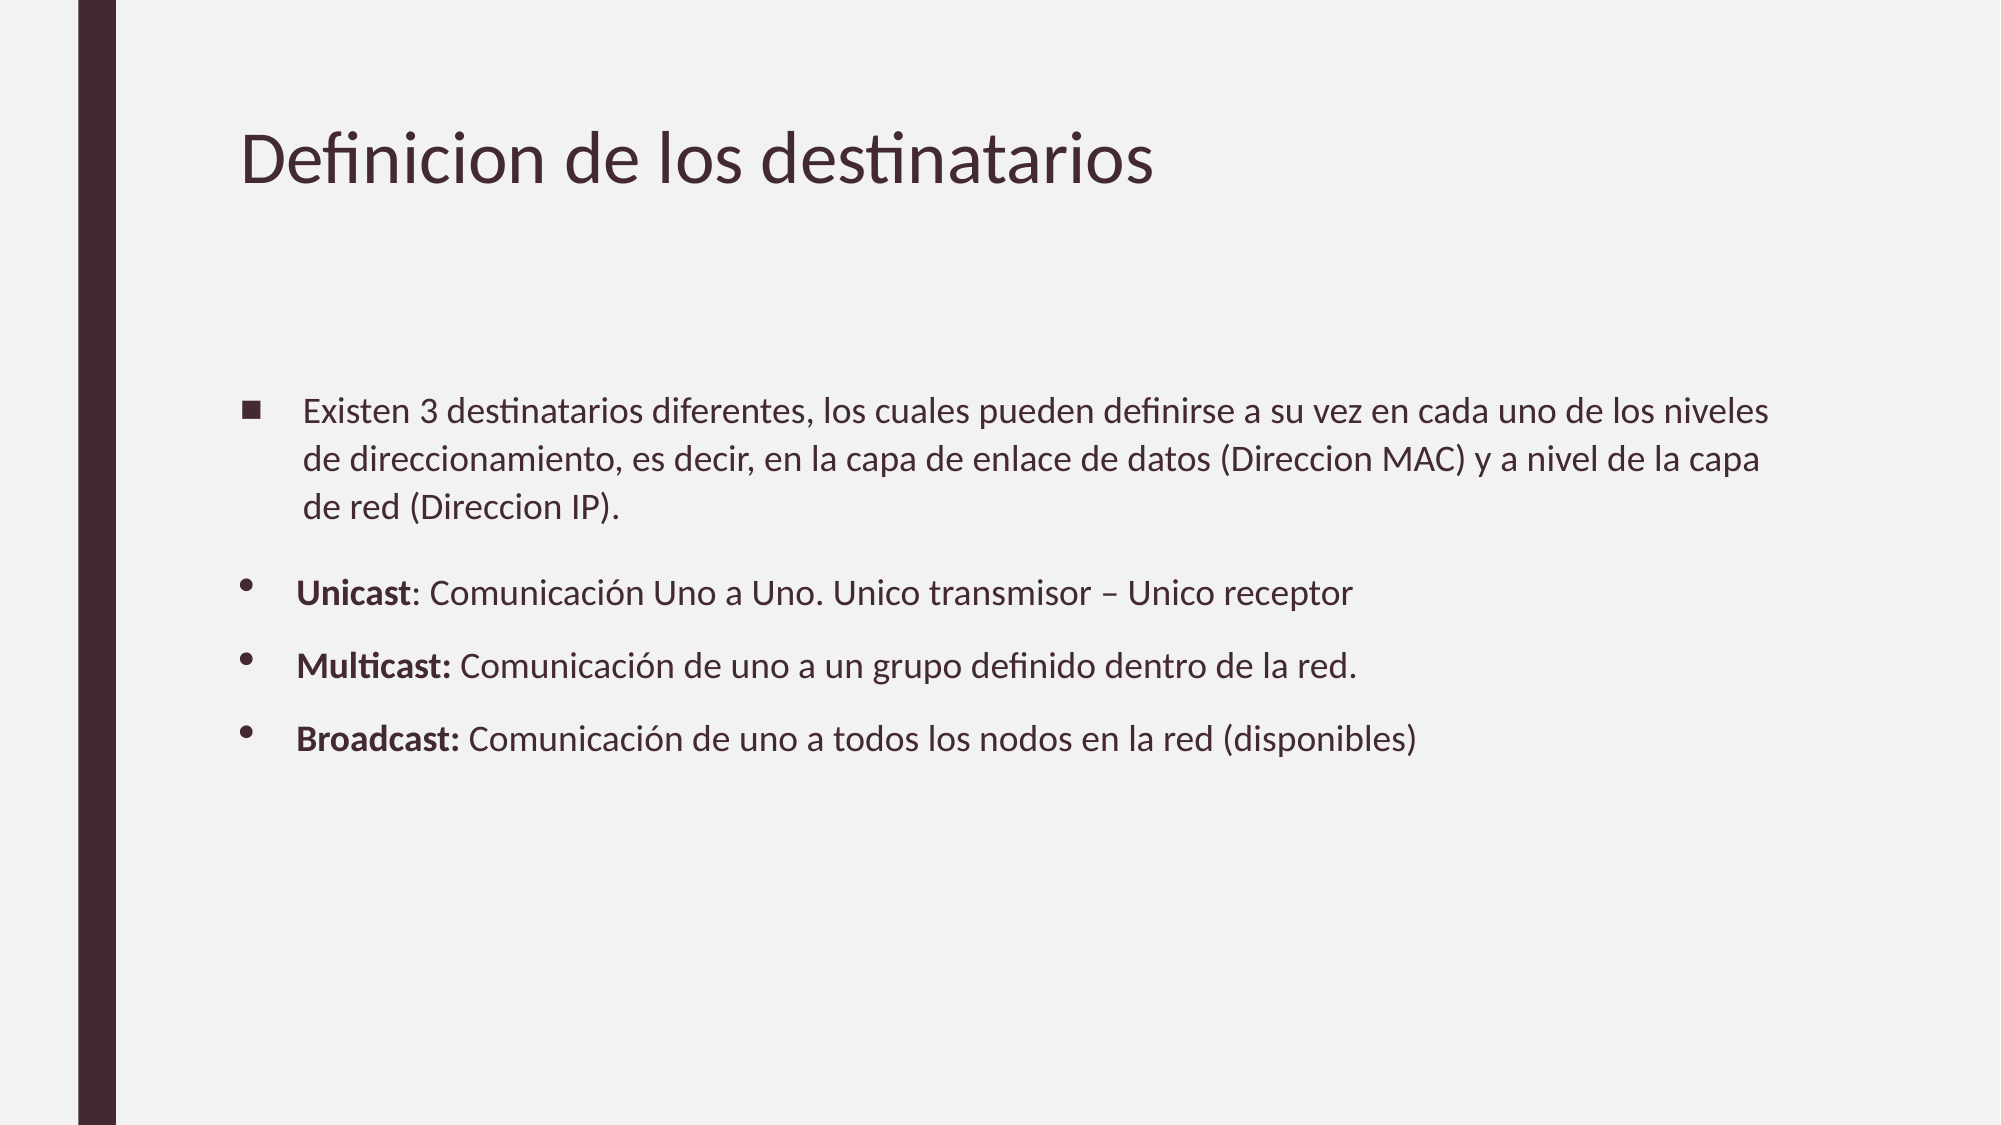

# Definicion de los destinatarios
Existen 3 destinatarios diferentes, los cuales pueden definirse a su vez en cada uno de los niveles de direccionamiento, es decir, en la capa de enlace de datos (Direccion MAC) y a nivel de la capa de red (Direccion IP).
Unicast: Comunicación Uno a Uno. Unico transmisor – Unico receptor
Multicast: Comunicación de uno a un grupo definido dentro de la red.
Broadcast: Comunicación de uno a todos los nodos en la red (disponibles)